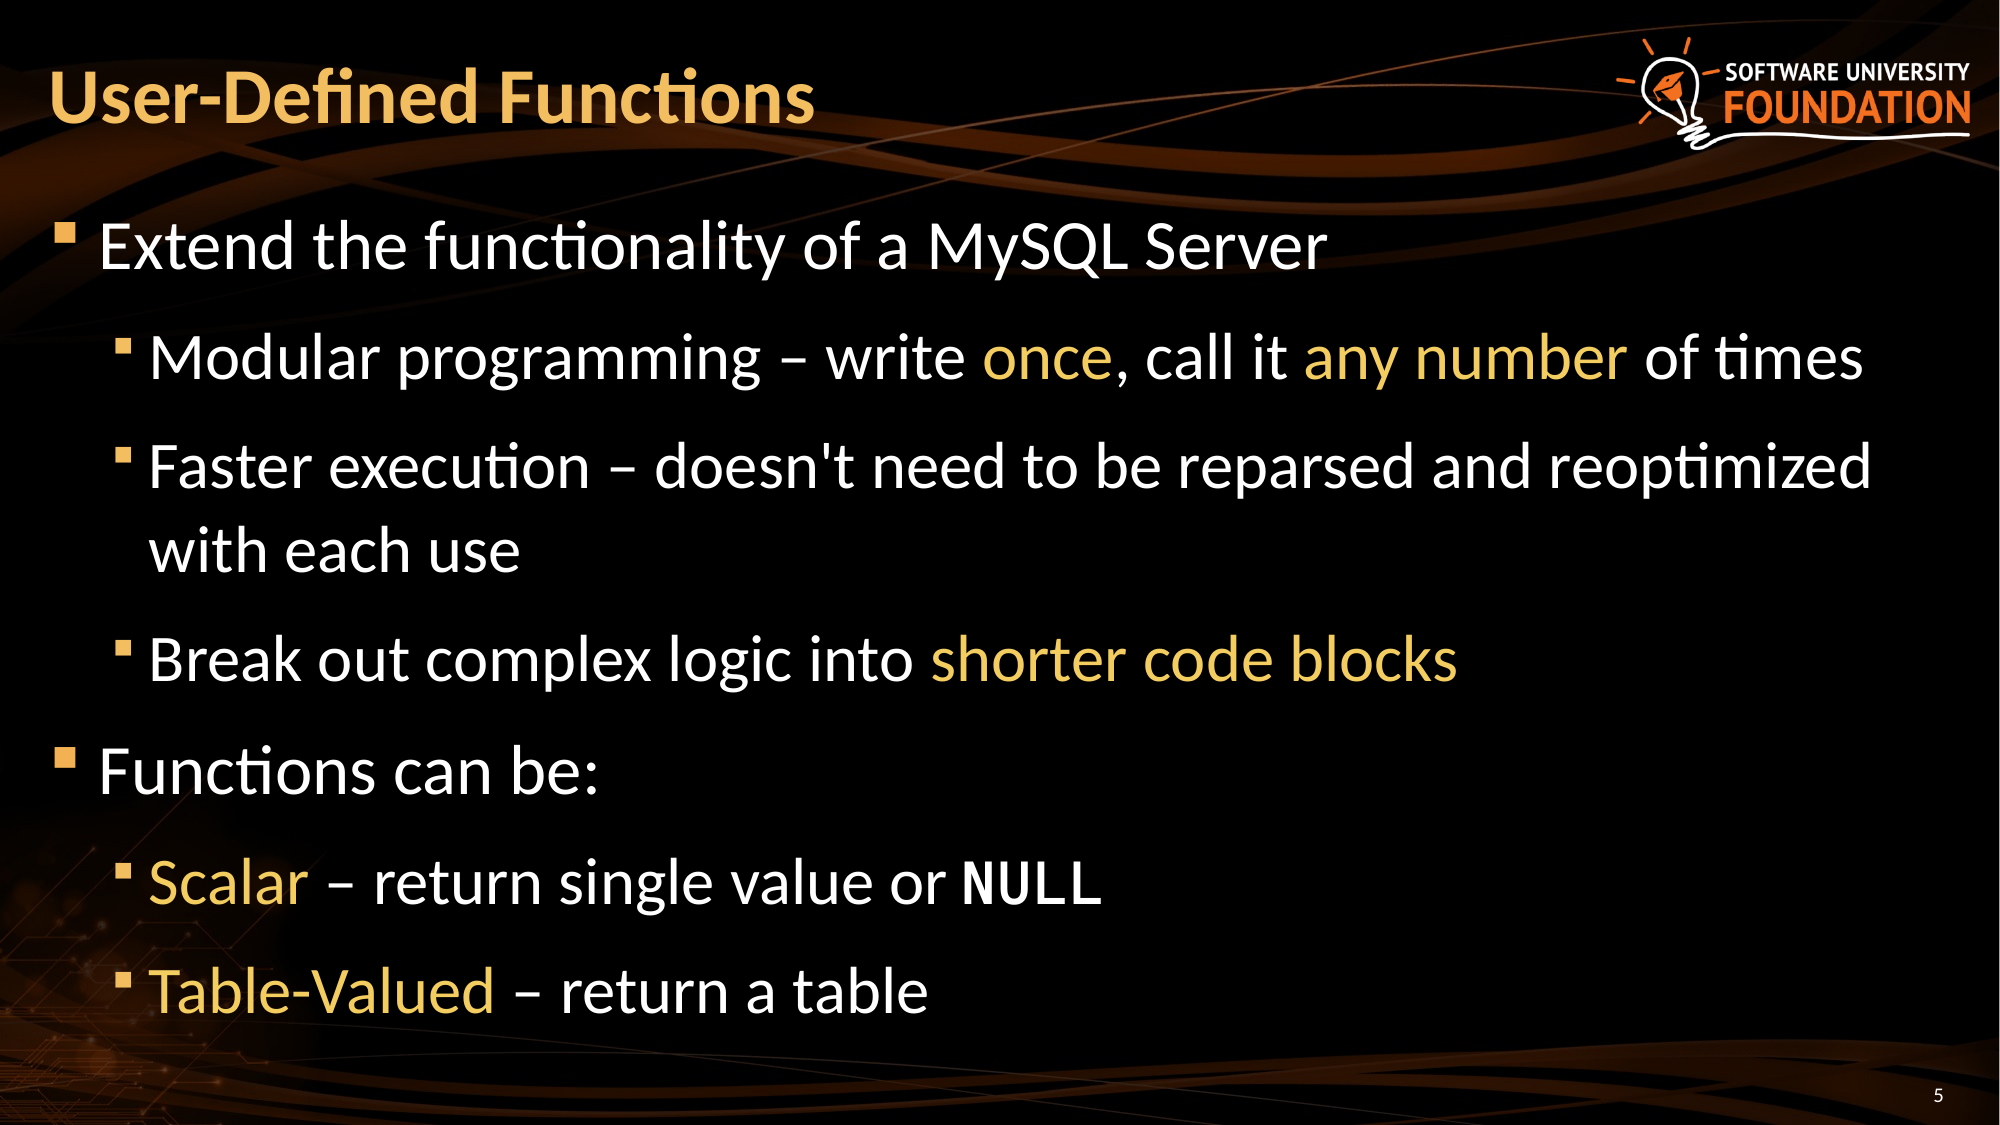

# User-Defined Functions
Extend the functionality of a MySQL Server
Modular programming – write once, call it any number of times
Faster execution – doesn't need to be reparsed and reoptimized with each use
Break out complex logic into shorter code blocks
Functions can be:
Scalar – return single value or NULL
Table-Valued – return a table
5